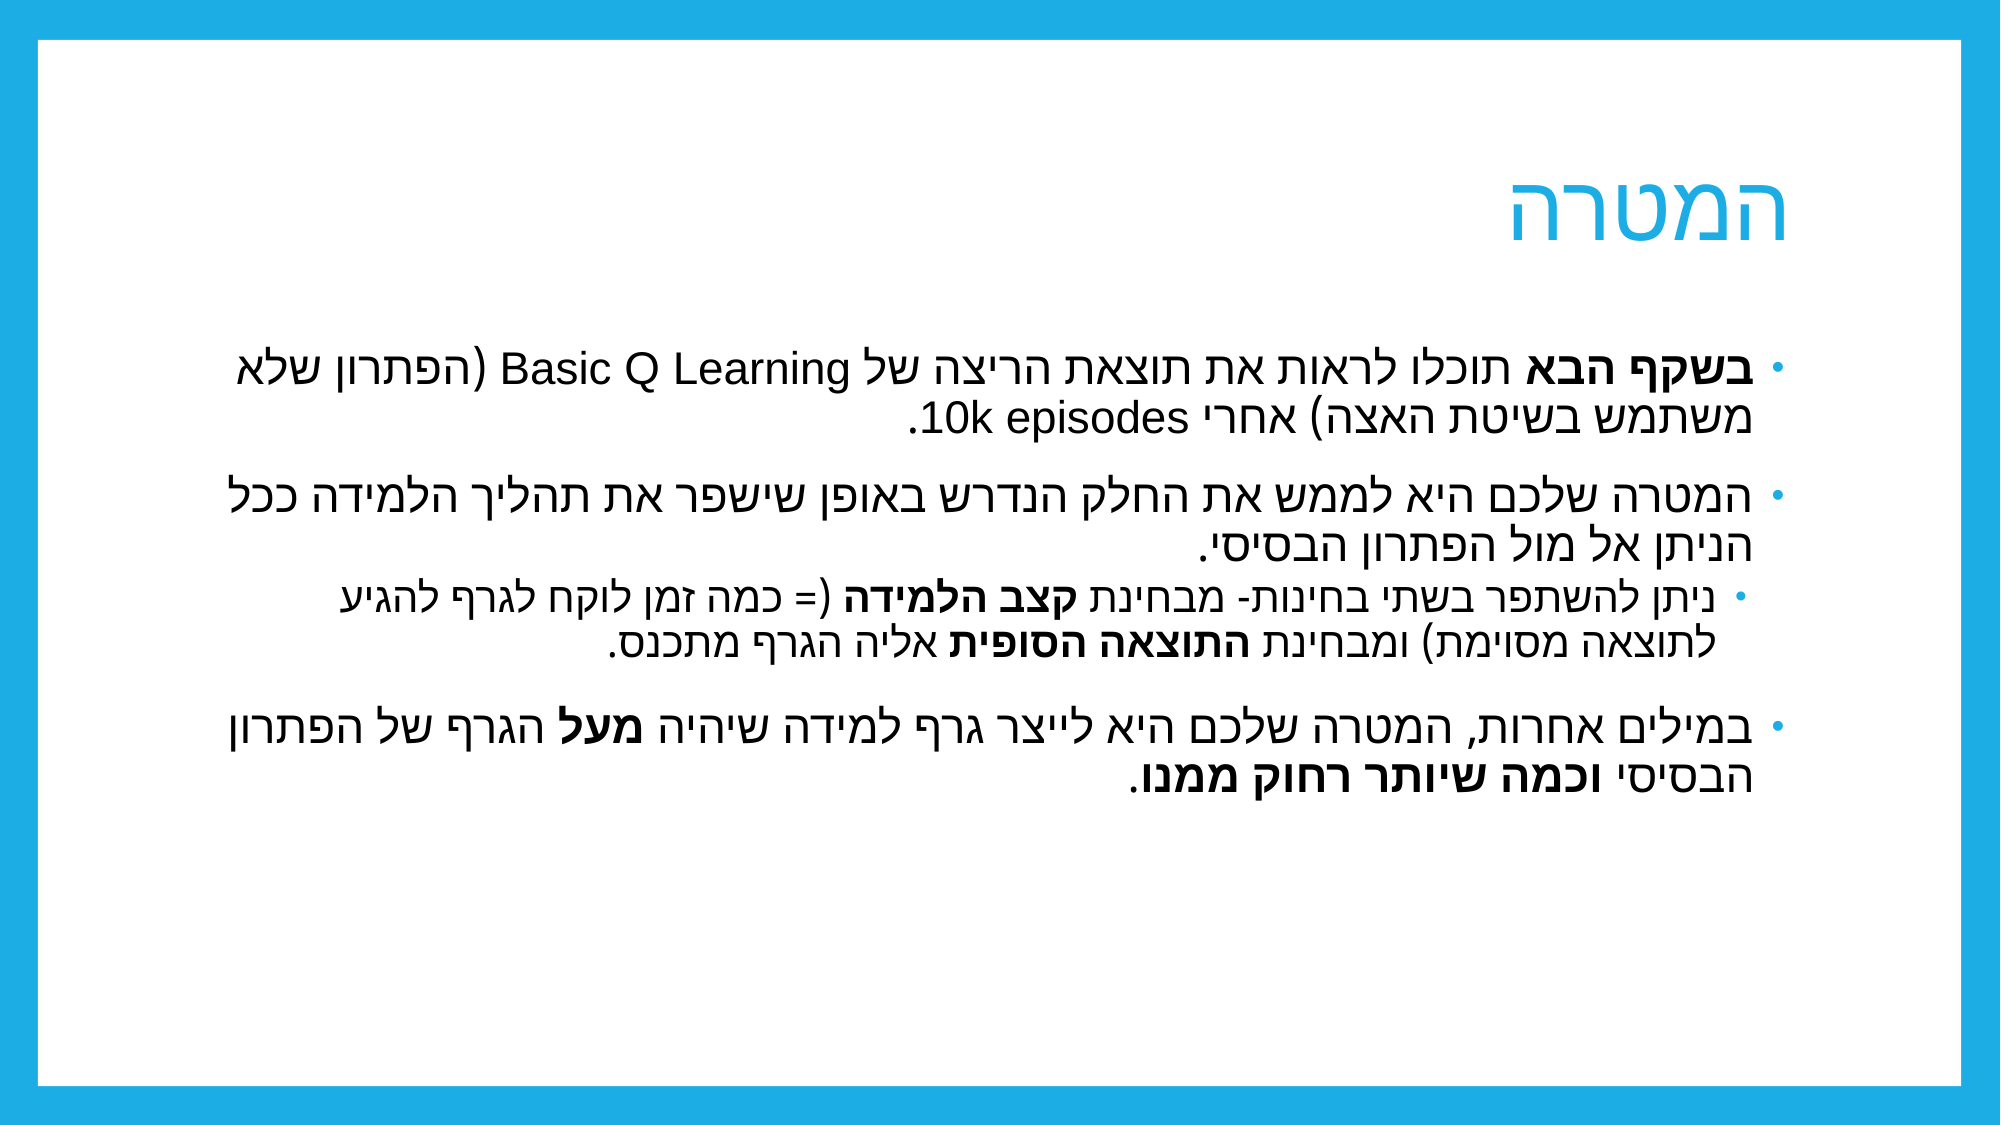

# המטרה
בשקף הבא תוכלו לראות את תוצאת הריצה של Basic Q Learning (הפתרון שלא משתמש בשיטת האצה) אחרי 10k episodes.
המטרה שלכם היא לממש את החלק הנדרש באופן שישפר את תהליך הלמידה ככל הניתן אל מול הפתרון הבסיסי.
ניתן להשתפר בשתי בחינות- מבחינת קצב הלמידה (= כמה זמן לוקח לגרף להגיע לתוצאה מסוימת) ומבחינת התוצאה הסופית אליה הגרף מתכנס.
במילים אחרות, המטרה שלכם היא לייצר גרף למידה שיהיה מעל הגרף של הפתרון הבסיסי וכמה שיותר רחוק ממנו.